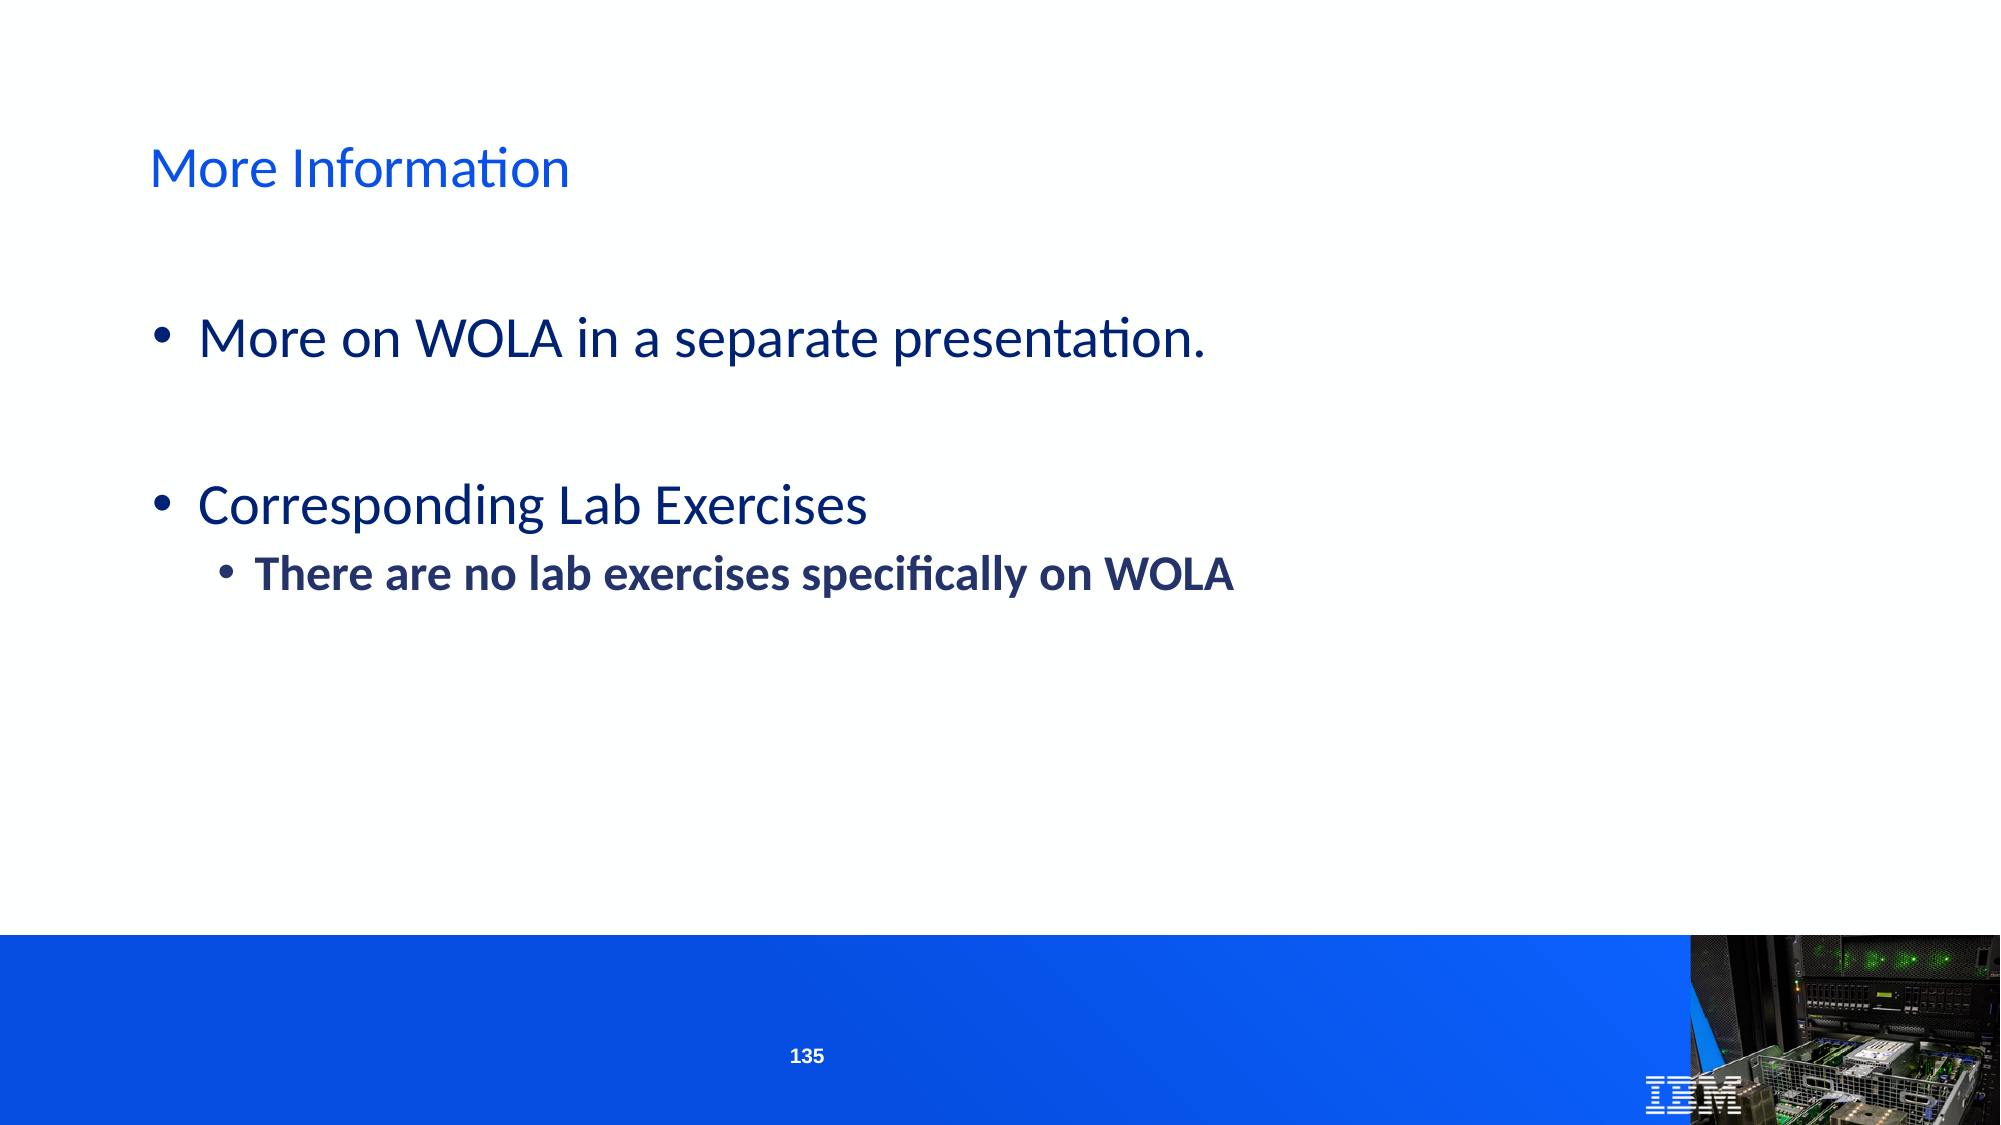

# More Information
More on WOLA in a separate presentation.

Corresponding Lab Exercises
There are no lab exercises specifically on WOLA

135